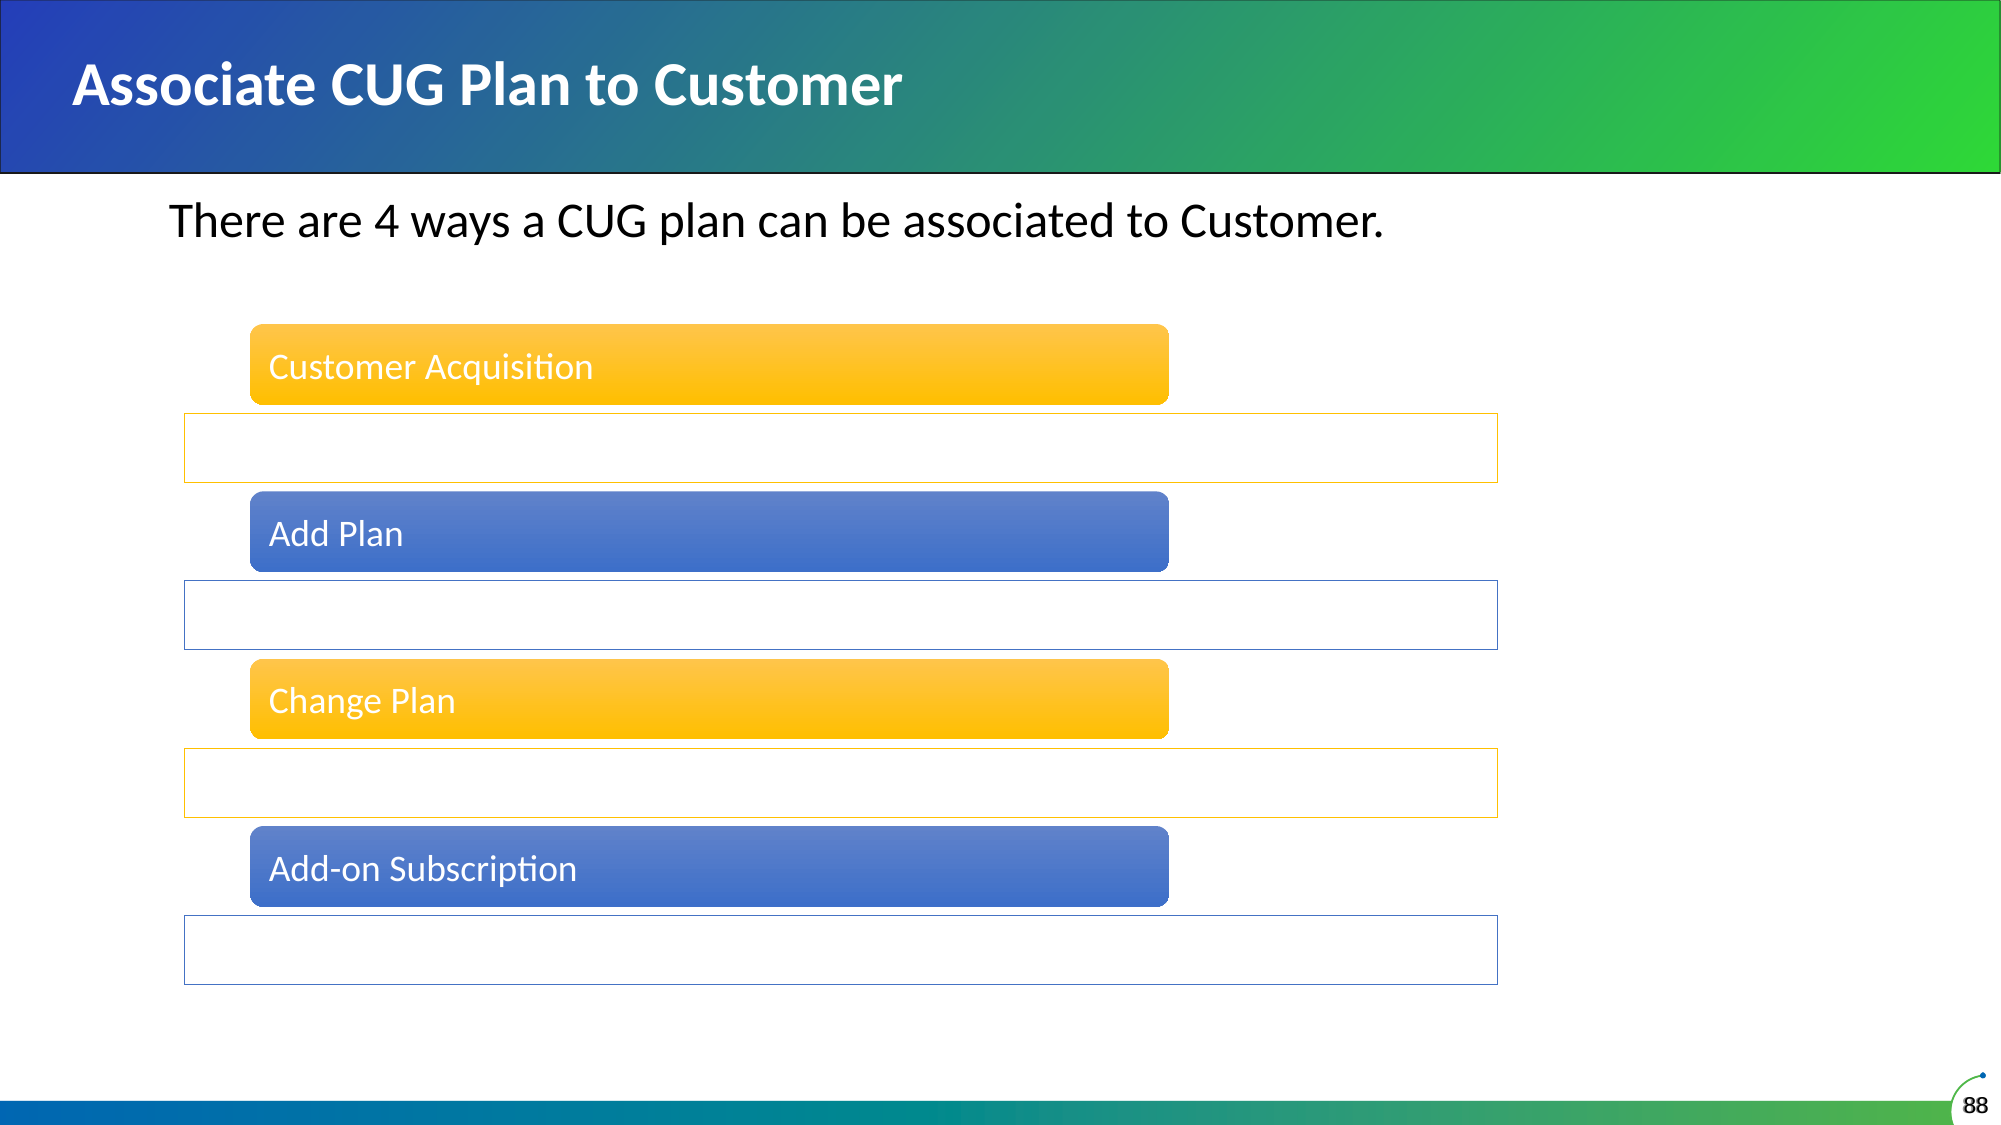

# Associate CUG Plan to Customer
There are 4 ways a CUG plan can be associated to Customer.
Customer Acquisition
Change Plan
Add-on Subscription
Add Plan